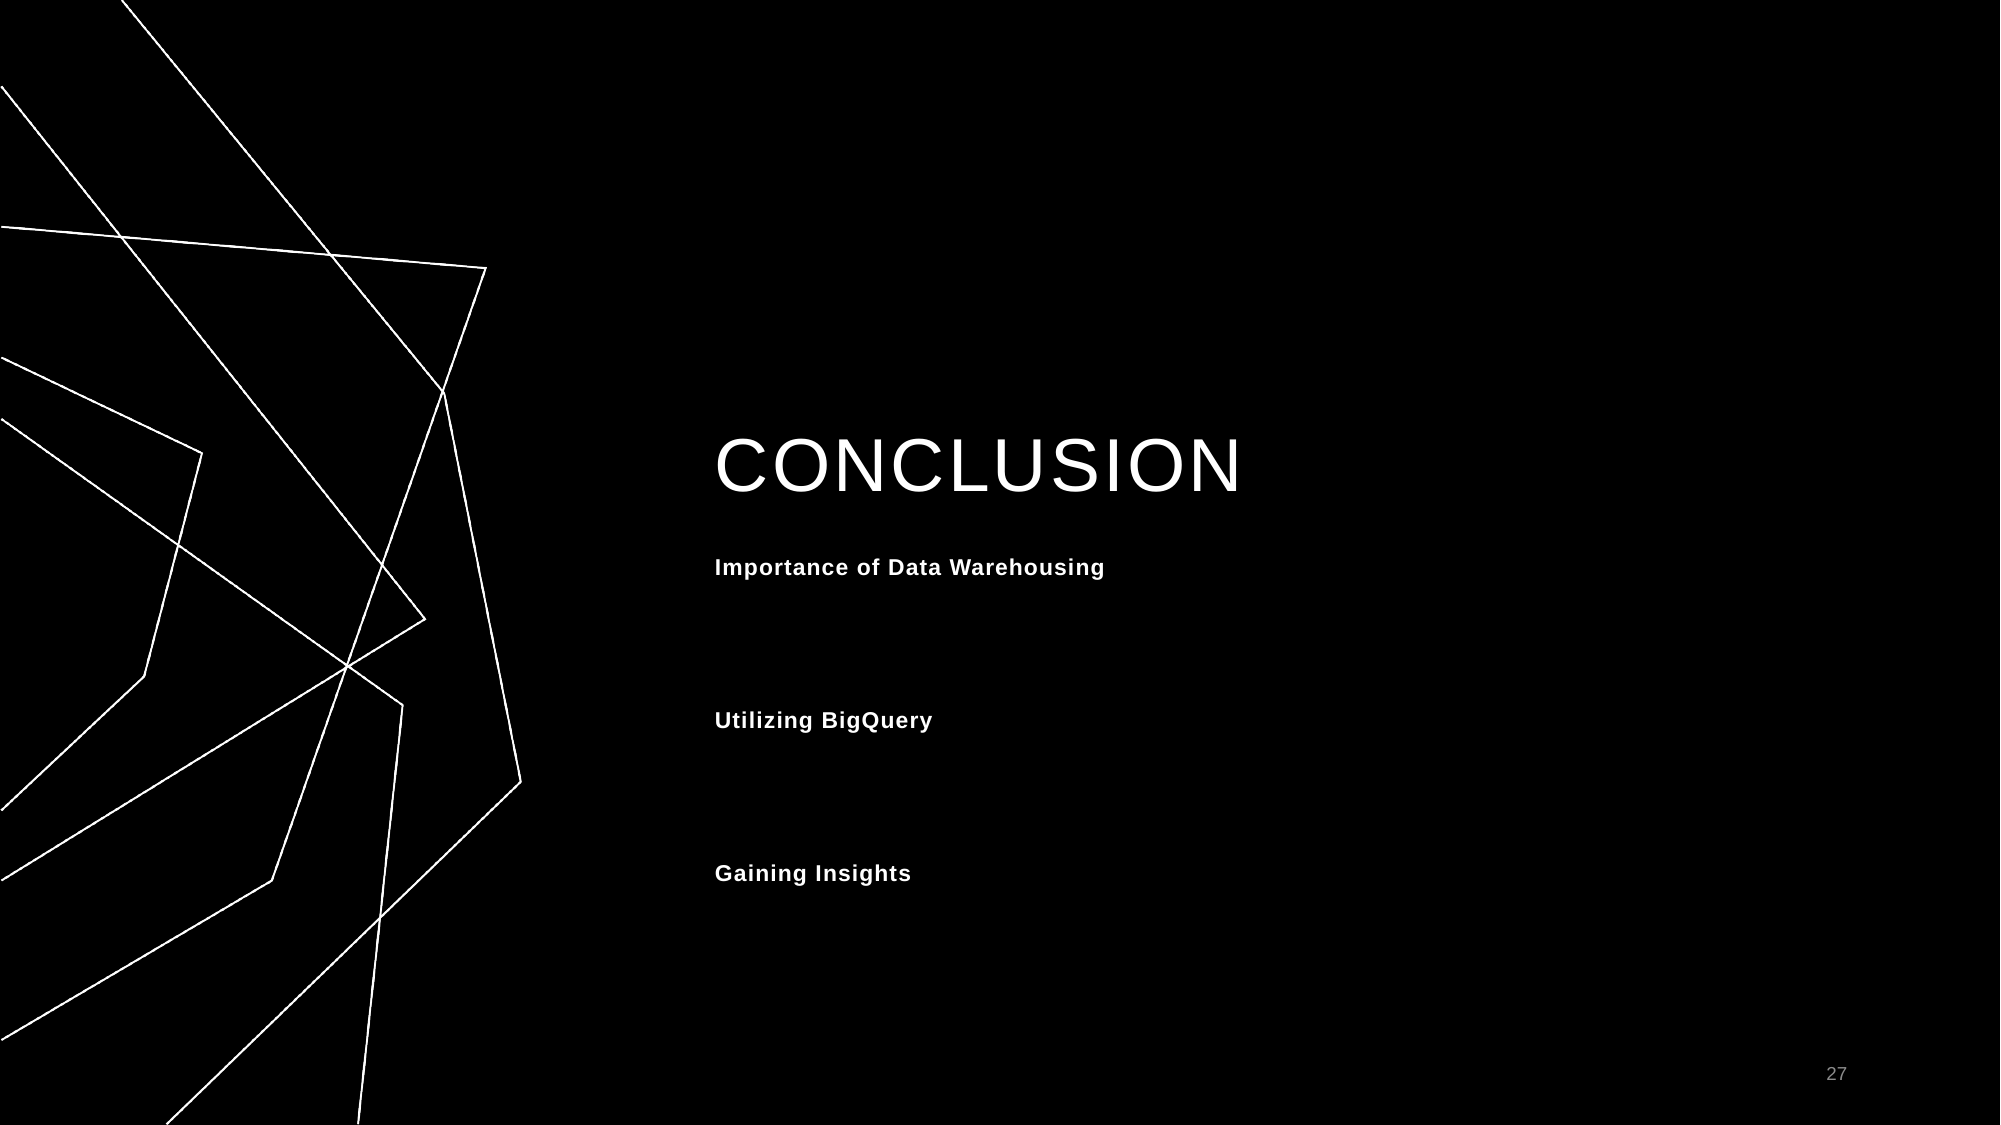

# Conclusion
Importance of Data Warehousing
Data warehousing fundamentals are crucial for efficient data management and analytics, enabling better decision-making.
Utilizing BigQuery
Tools like Google Cloud BigQuery provide powerful capabilities for processing and analyzing large datasets quickly.
Gaining Insights
With the right design and practices in place, businesses can uncover valuable insights from their data effectively.
27